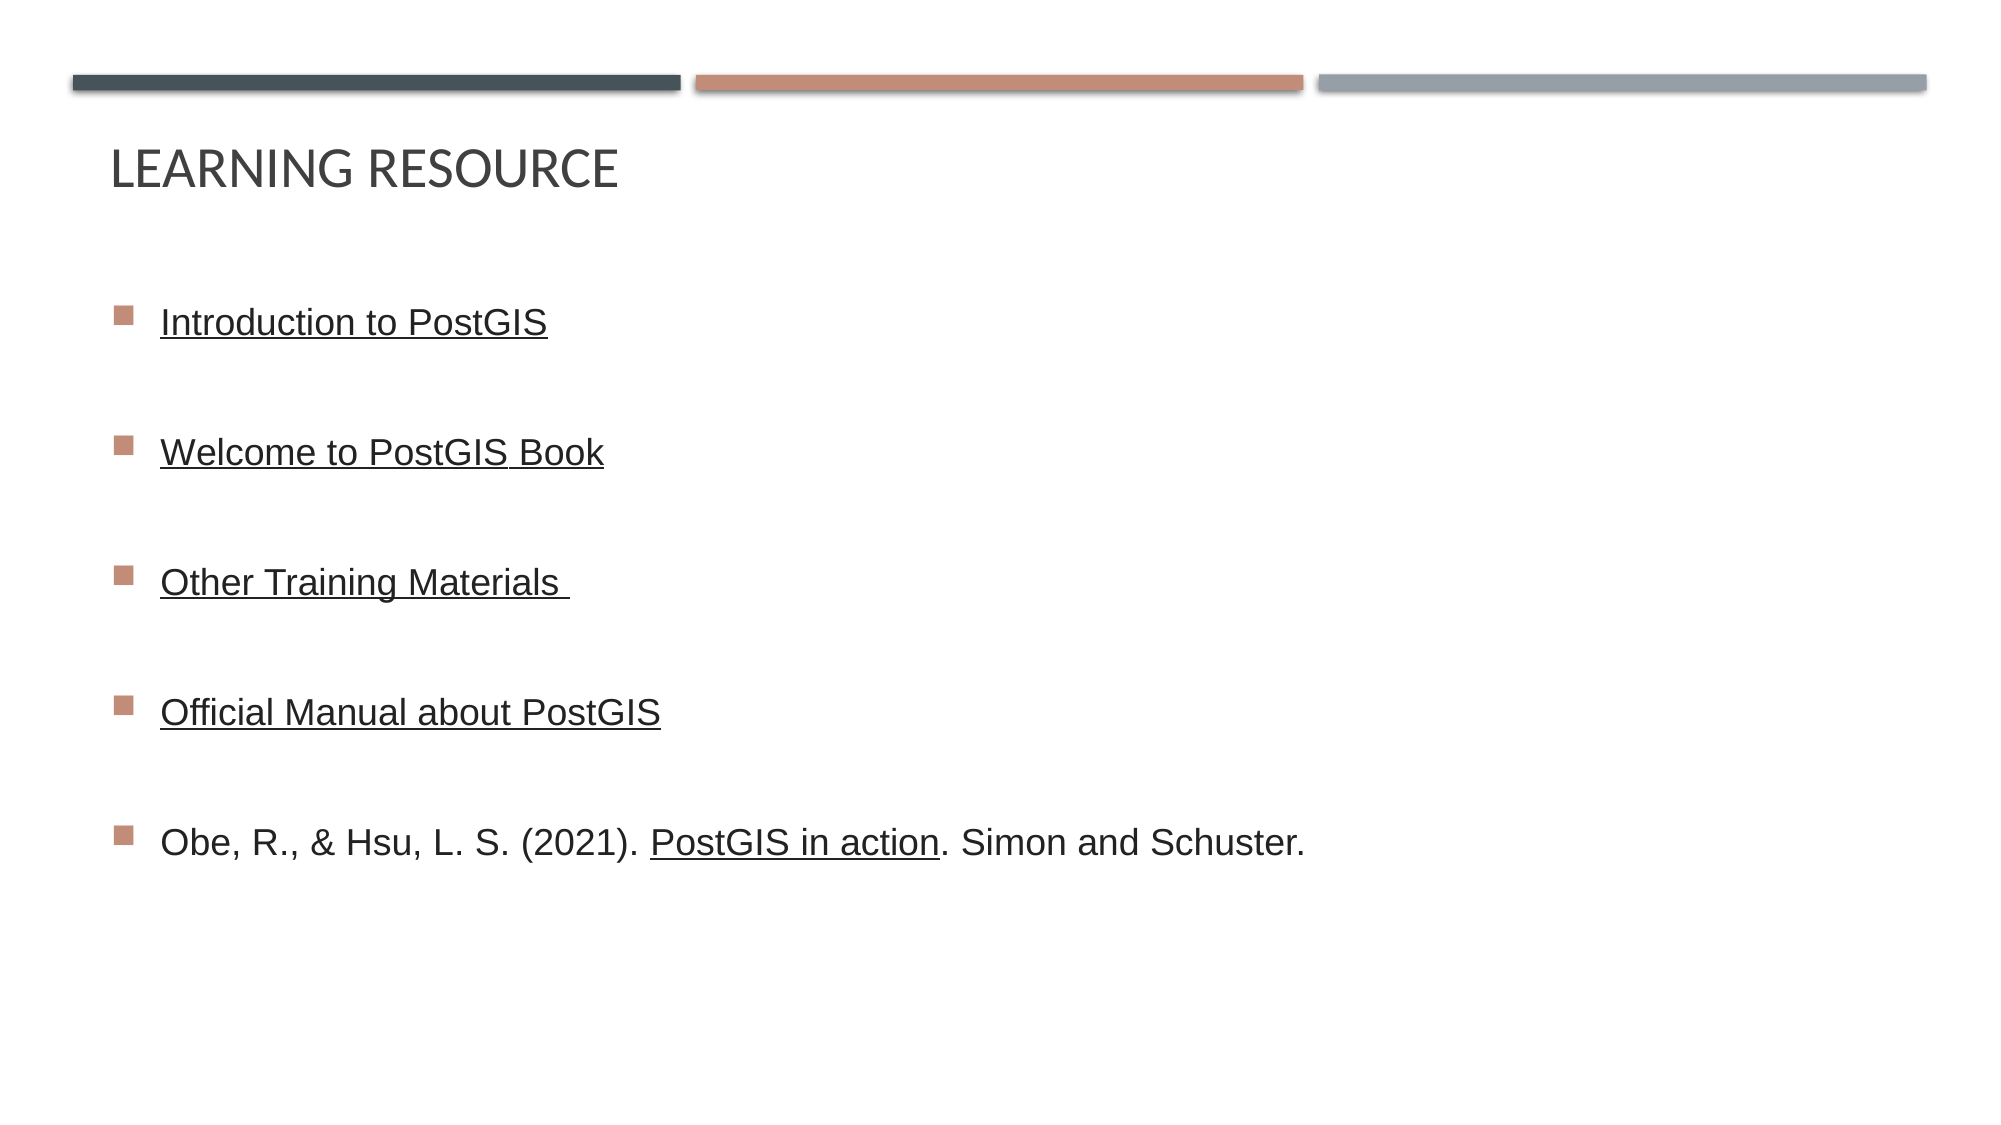

# learning resource
Introduction to PostGIS

Welcome to PostGIS Book

Other Training Materials

Official Manual about PostGIS

Obe, R., & Hsu, L. S. (2021). PostGIS in action. Simon and Schuster.